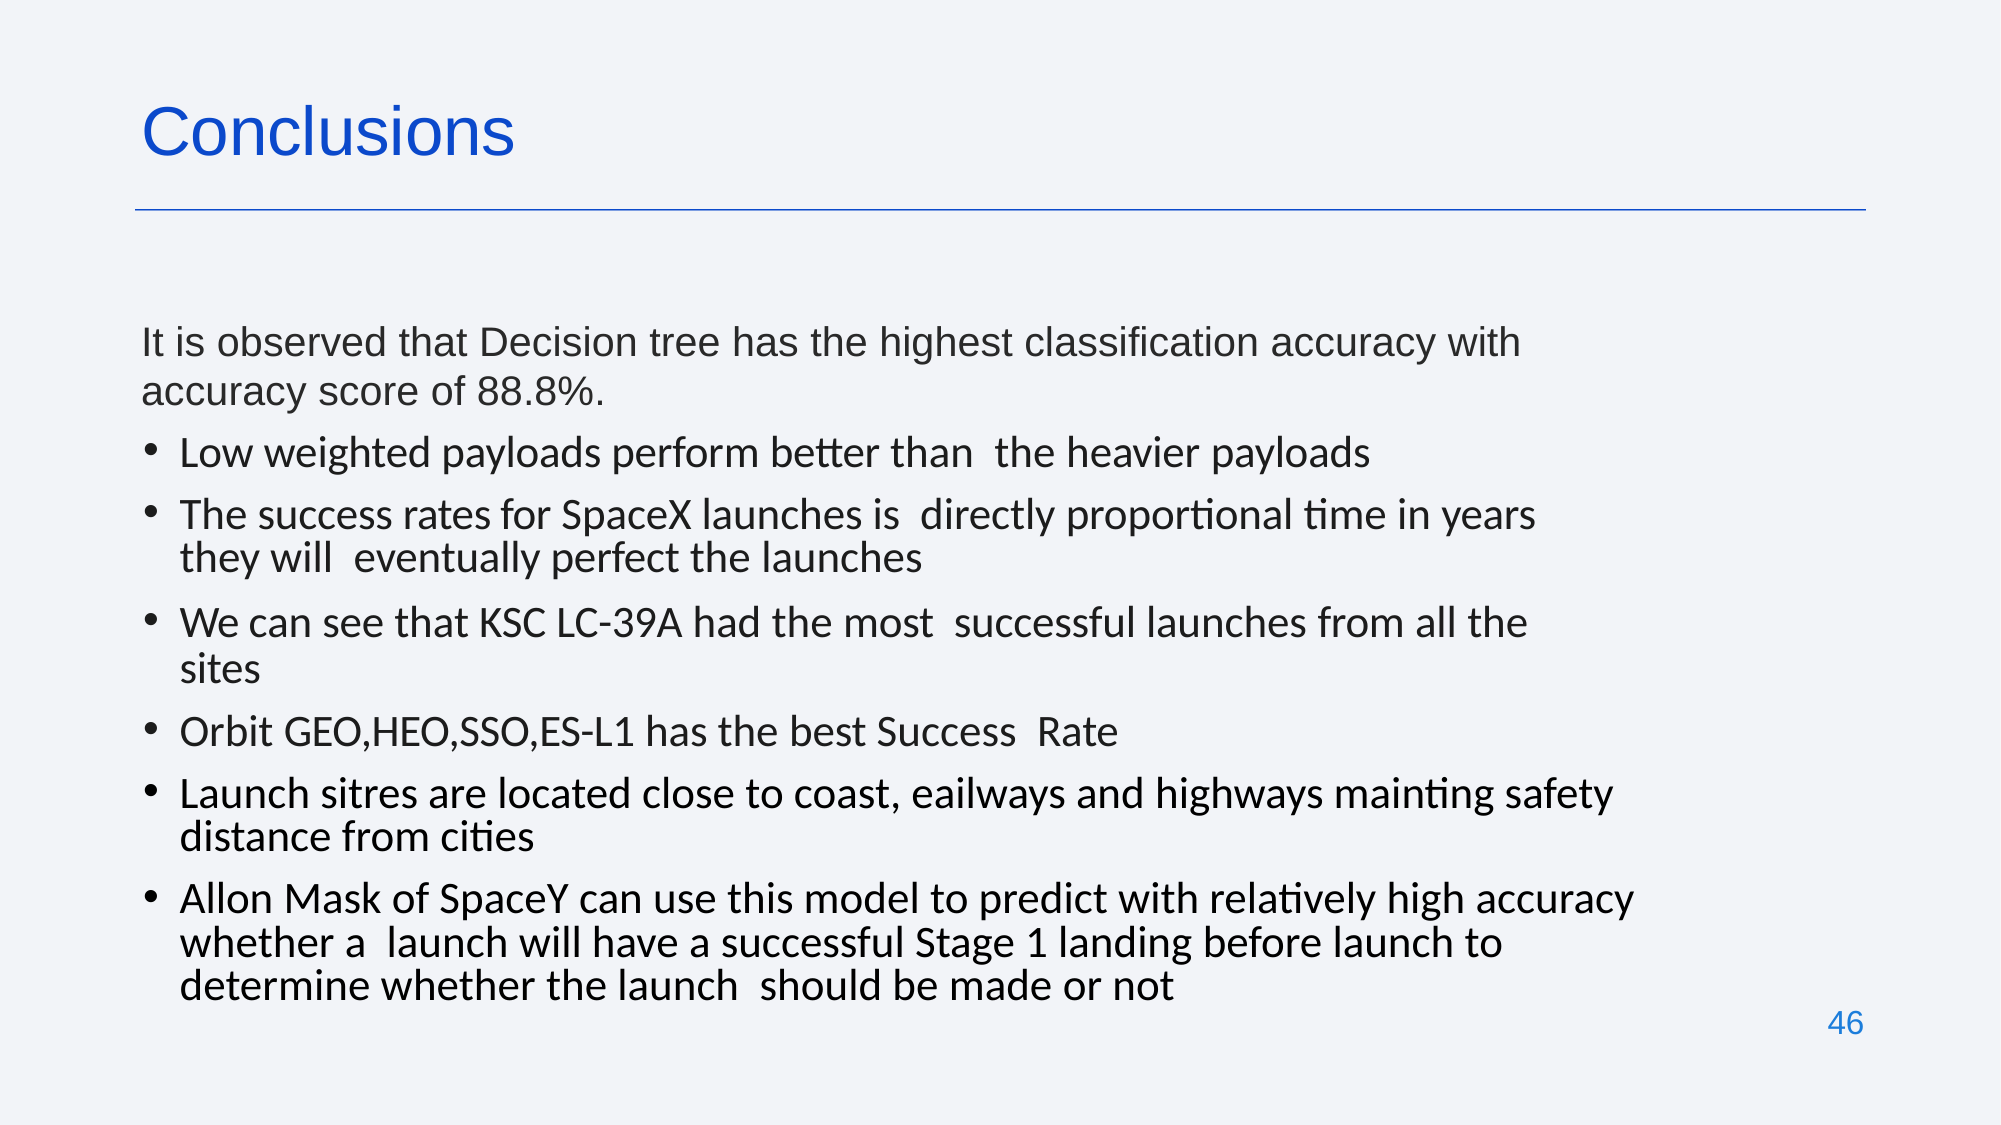

Conclusions
It is observed that Decision tree has the highest classification accuracy with accuracy score of 88.8%.
Low weighted payloads perform better than  the heavier payloads
The success rates for SpaceX launches is  directly proportional time in years they will  eventually perfect the launches
We can see that KSC LC-39A had the most  successful launches from all the sites
Orbit GEO,HEO,SSO,ES-L1 has the best Success  Rate
Launch sitres are located close to coast, eailways and highways mainting safety distance from cities
Allon Mask of SpaceY can use this model to predict with relatively high accuracy whether a  launch will have a successful Stage 1 landing before launch to determine whether the launch  should be made or not

46